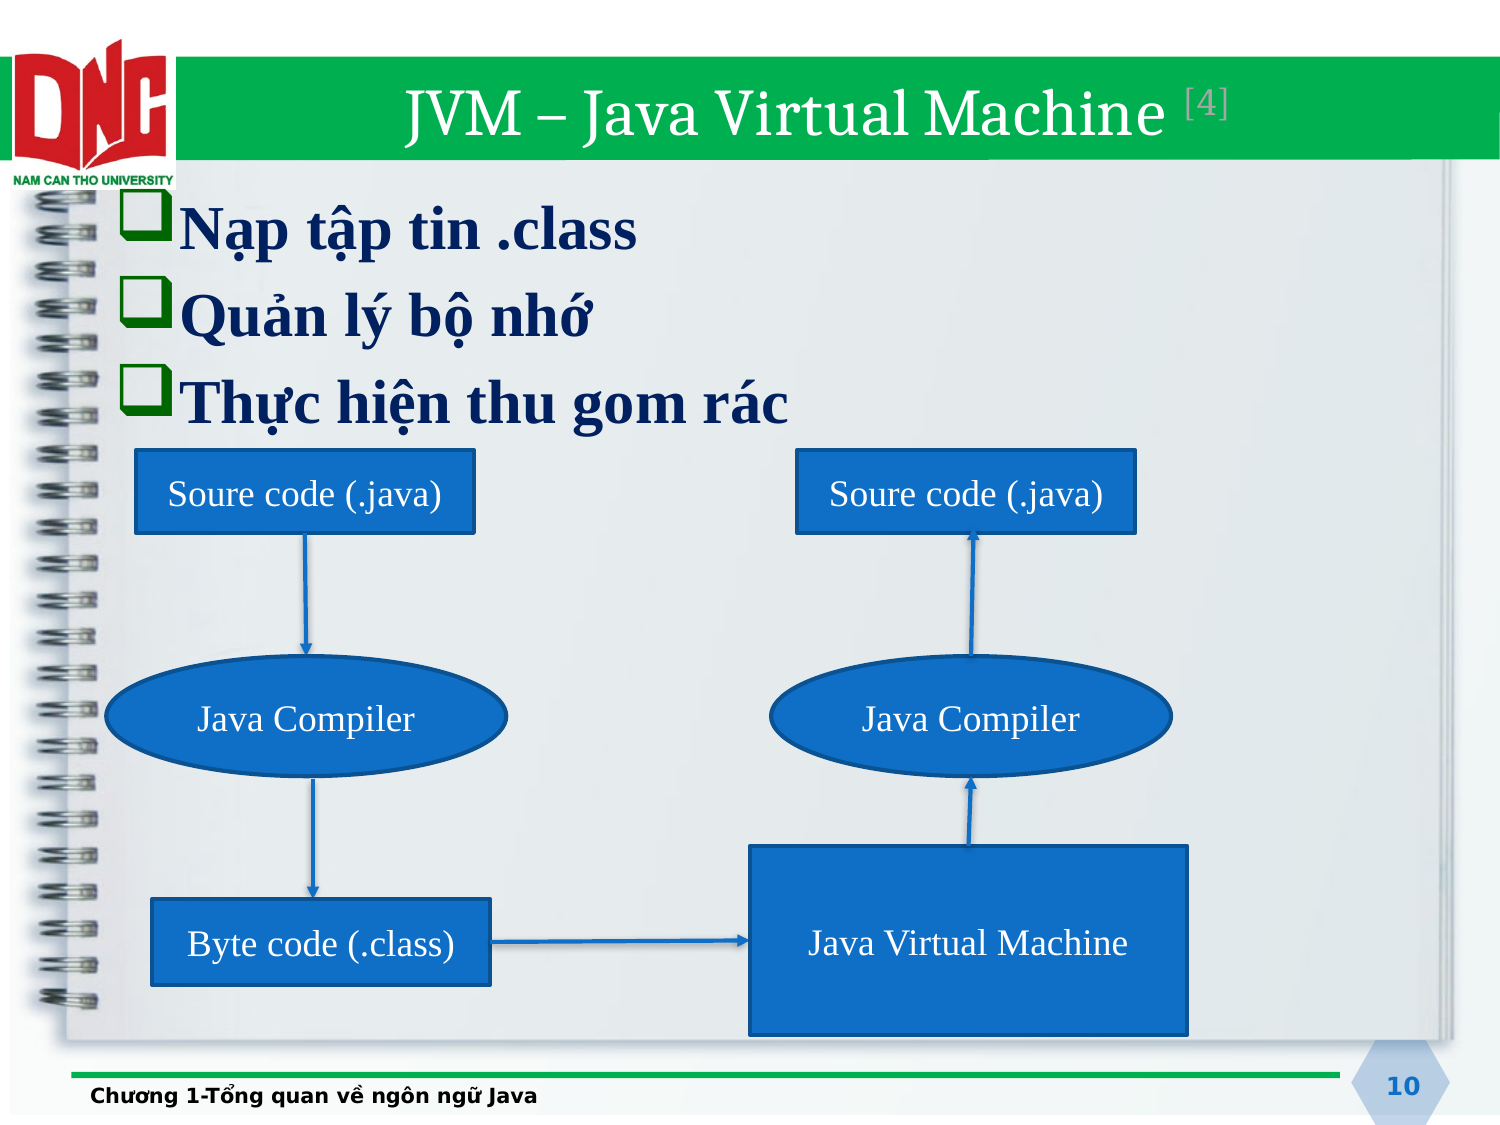

# JVM – Java Virtual Machine [4]
Nạp tập tin .class
Quản lý bộ nhớ
Thực hiện thu gom rác
Soure code (.java)
Soure code (.java)
Java Compiler
Java Compiler
Java Virtual Machine
Byte code (.class)
10
Chương 1-Tổng quan về ngôn ngữ Java